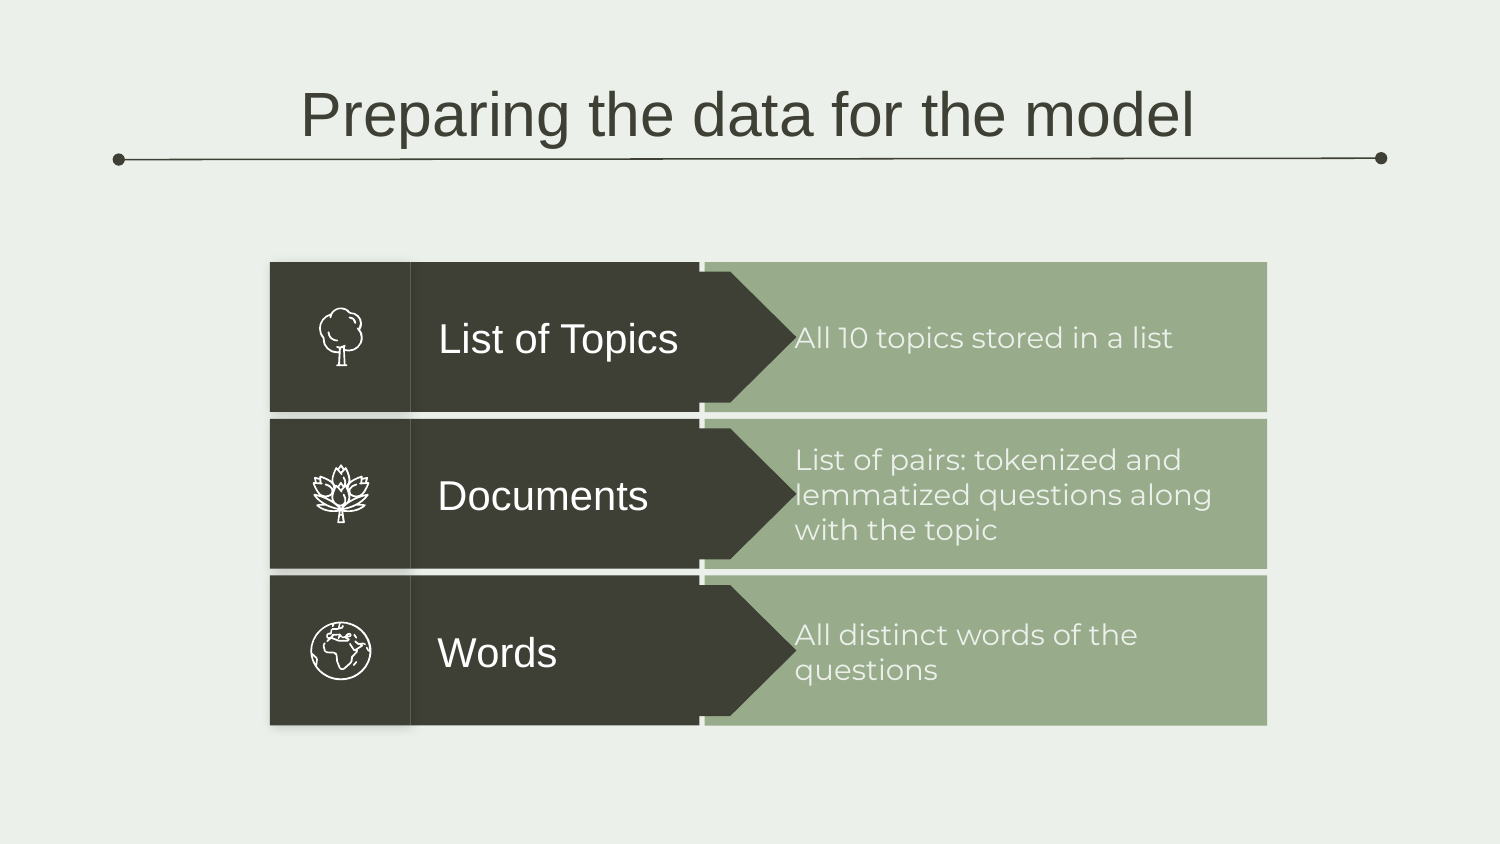

# Preparing the data for the model
All 10 topics stored in a list

List of Topics

Documents

Words

List of pairs: tokenized and lemmatized questions along with the topic

All distinct words of the questions